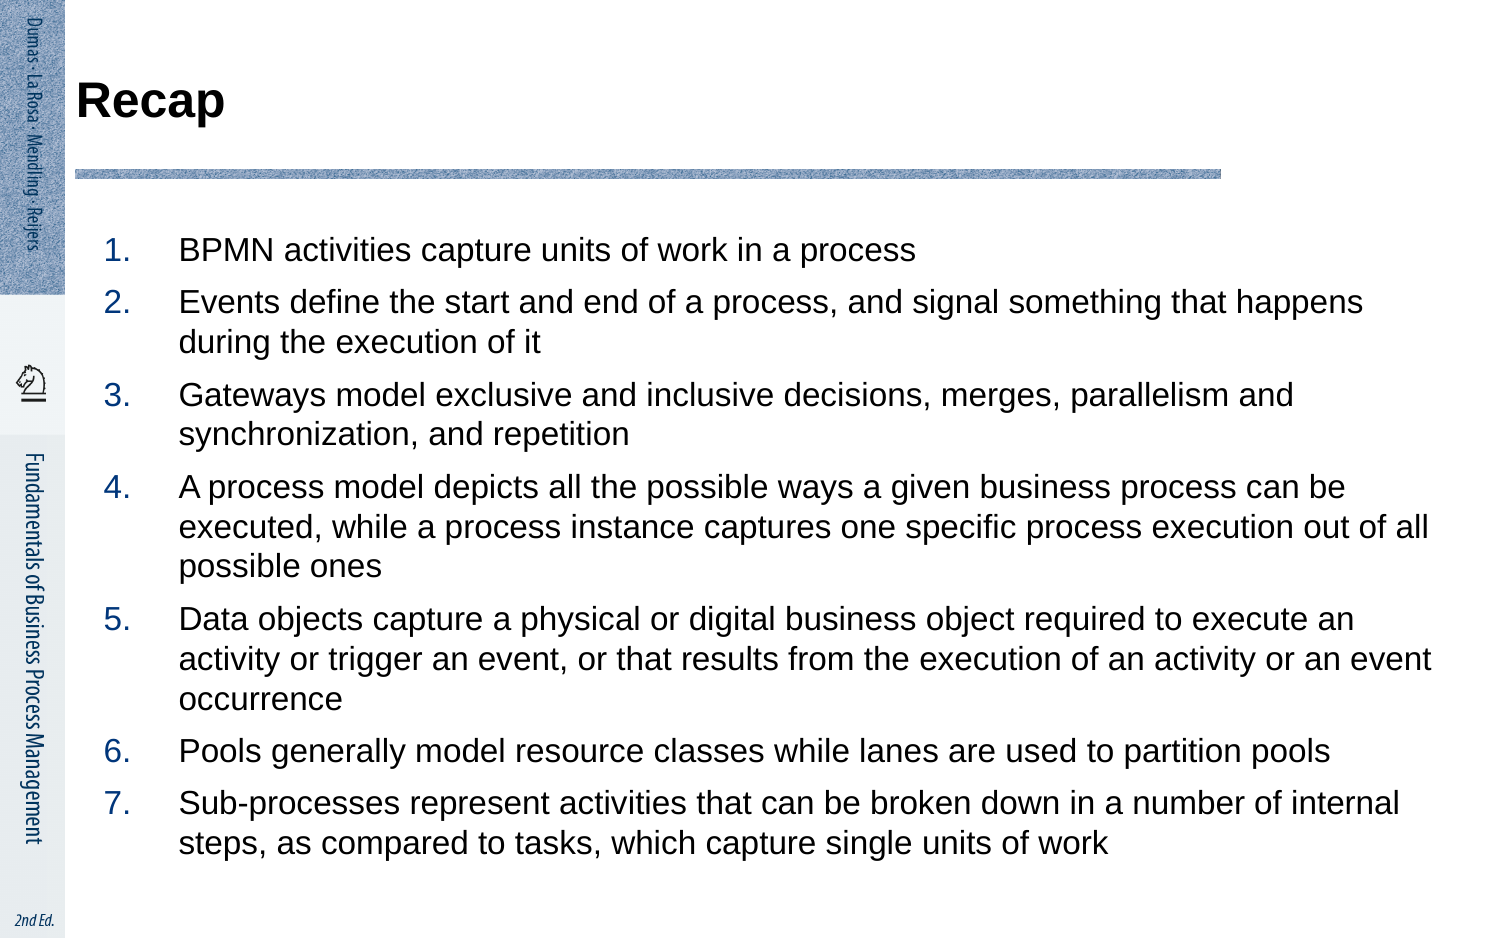

# Recap
BPMN activities capture units of work in a process
Events define the start and end of a process, and signal something that happens during the execution of it
Gateways model exclusive and inclusive decisions, merges, parallelism and synchronization, and repetition
A process model depicts all the possible ways a given business process can be executed, while a process instance captures one specific process execution out of all possible ones
Data objects capture a physical or digital business object required to execute an activity or trigger an event, or that results from the execution of an activity or an event occurrence
Pools generally model resource classes while lanes are used to partition pools
Sub-processes represent activities that can be broken down in a number of internal steps, as compared to tasks, which capture single units of work